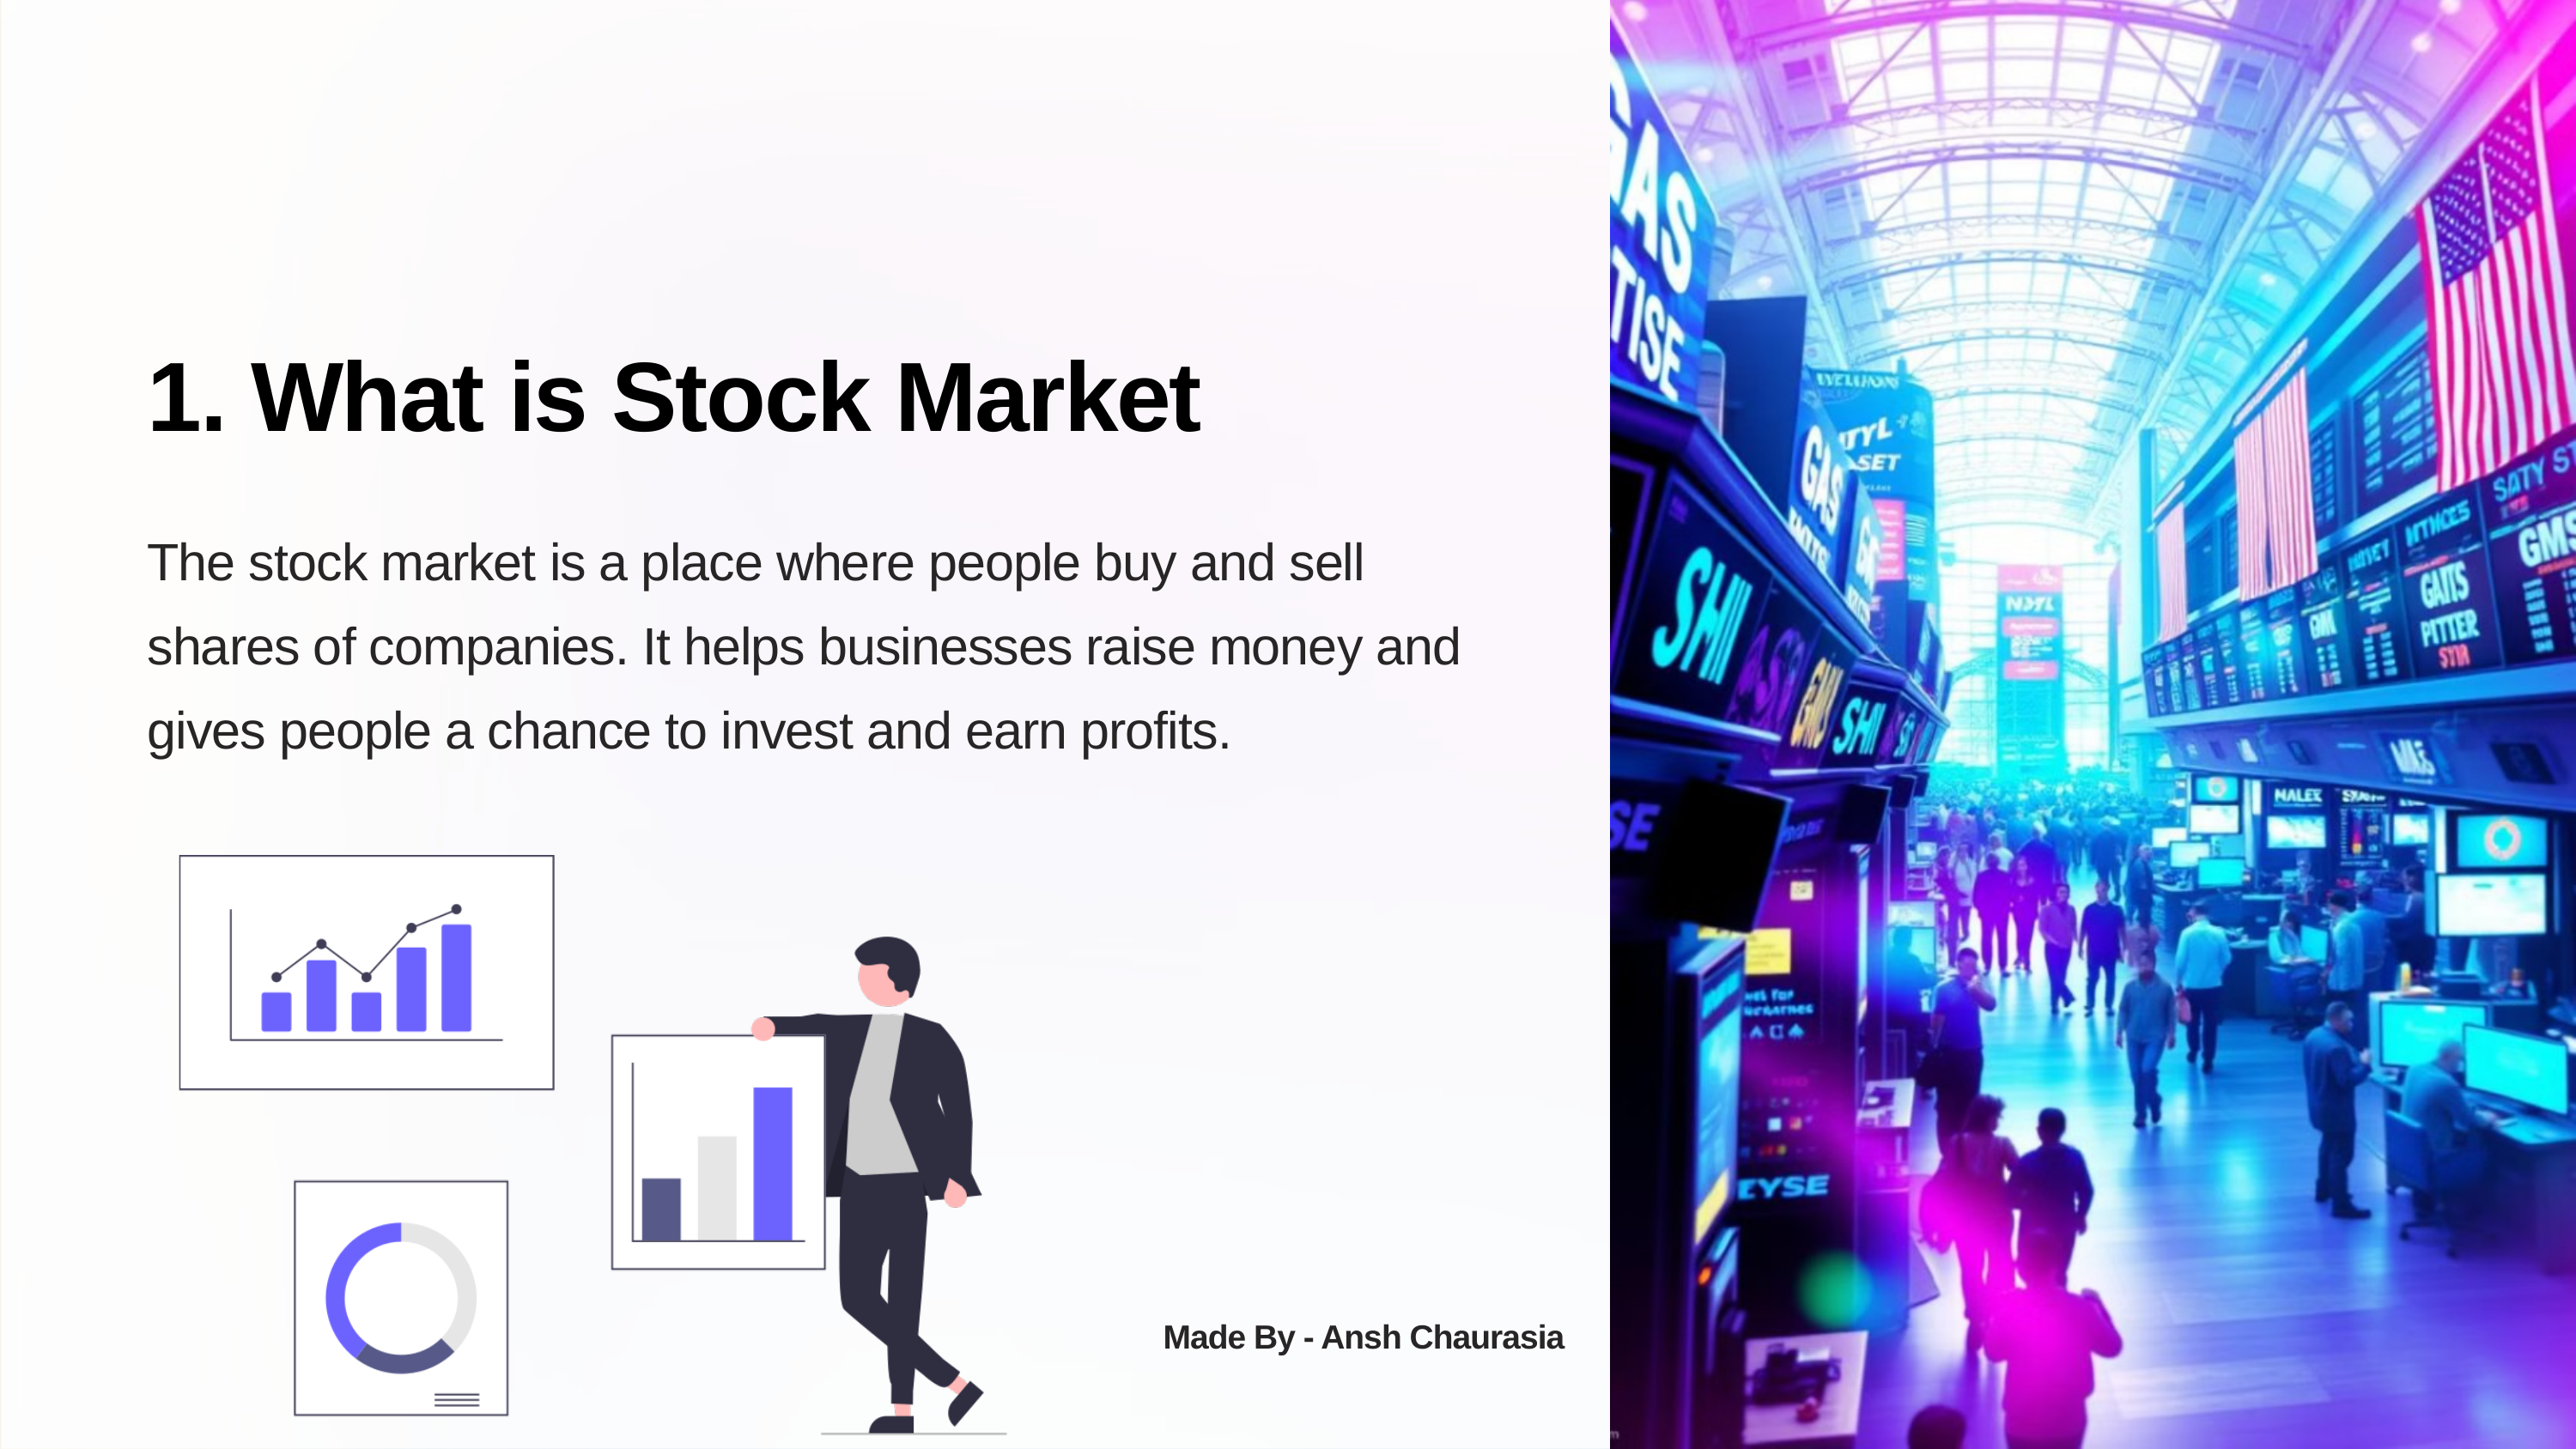

1. What is Stock Market

The stock market is a place where people buy and sell shares of companies. It helps businesses raise money and gives people a chance to invest and earn profits.

Made By - Ansh Chaurasia